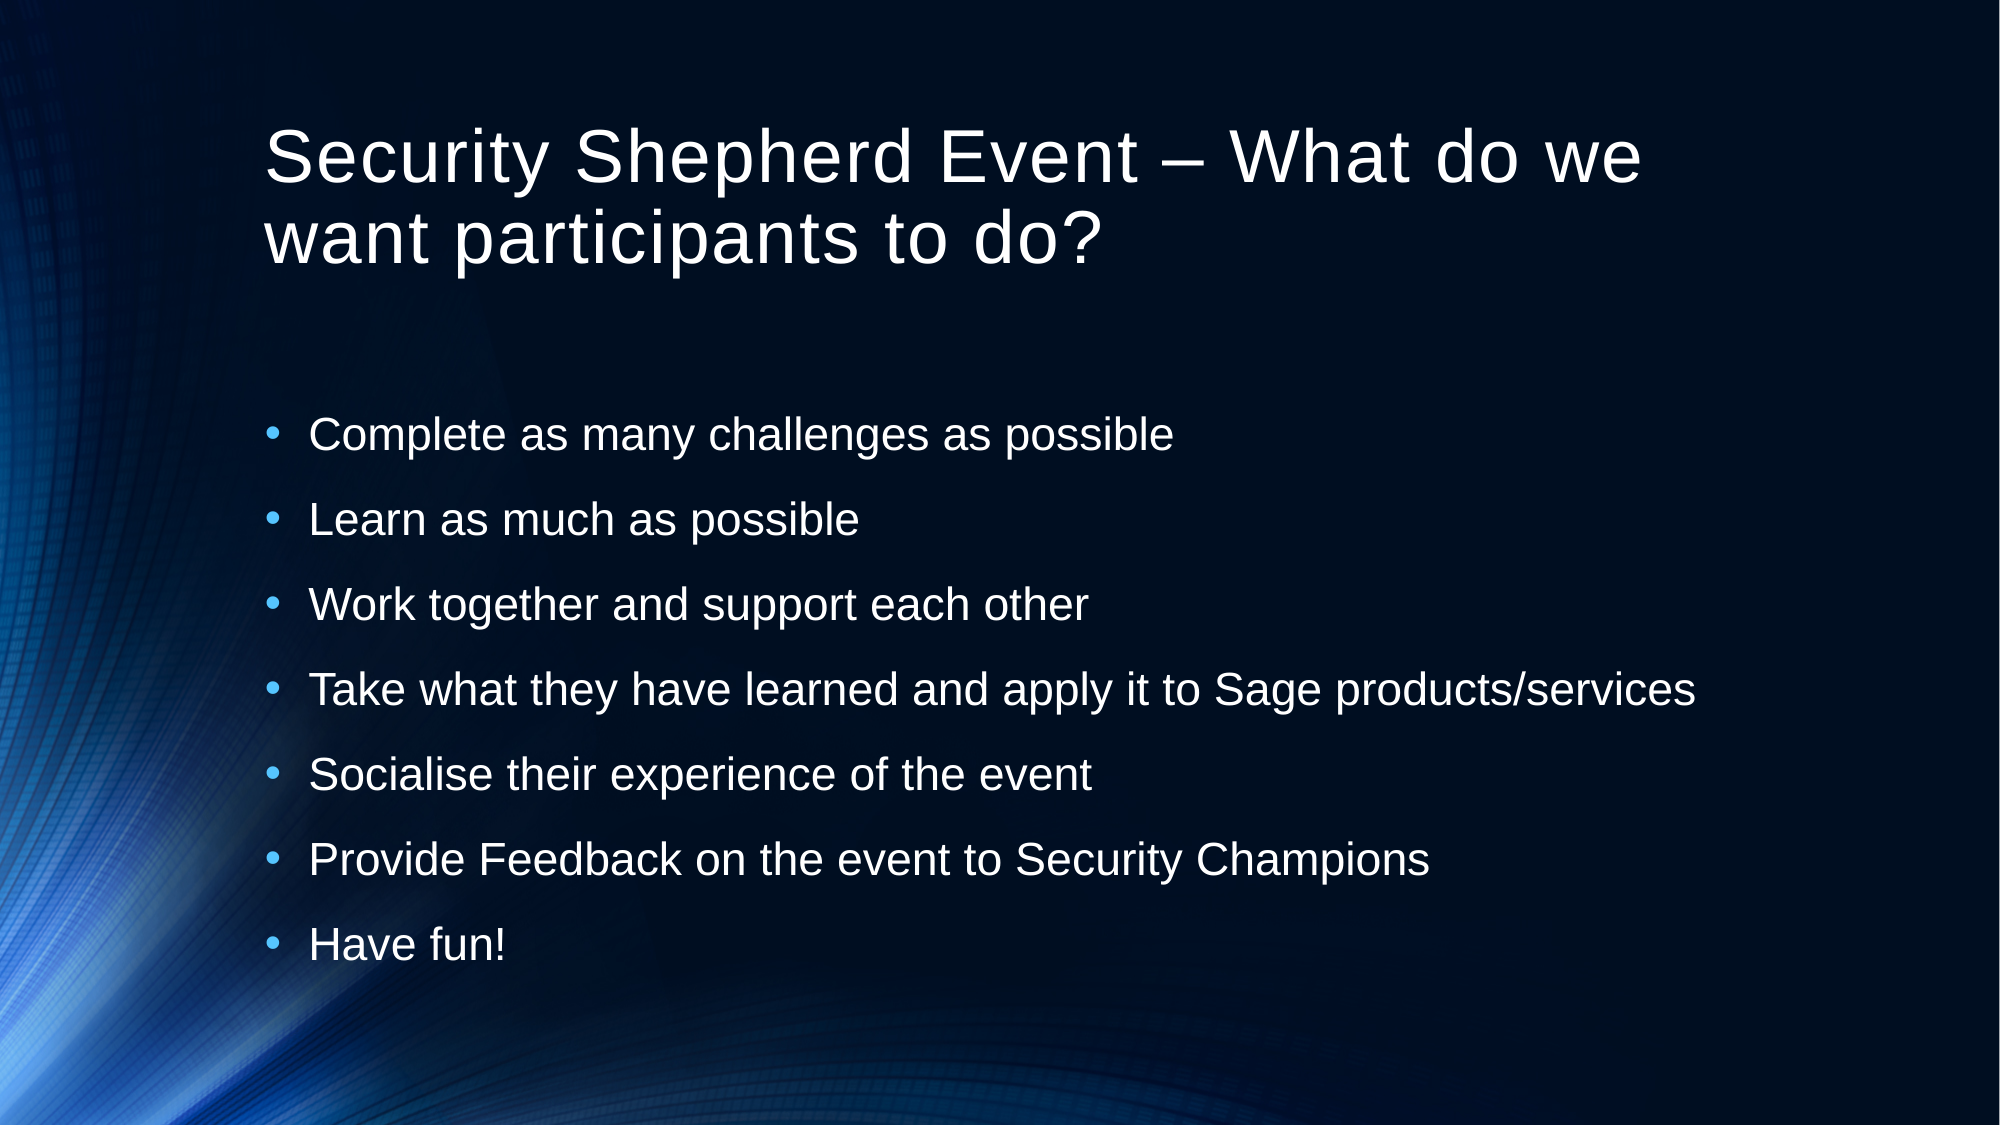

# Security Shepherd Event – What do we want participants to do?

Complete as many challenges as possible
Learn as much as possible
Work together and support each other
Take what they have learned and apply it to Sage products/services
Socialise their experience of the event
Provide Feedback on the event to Security Champions
Have fun!